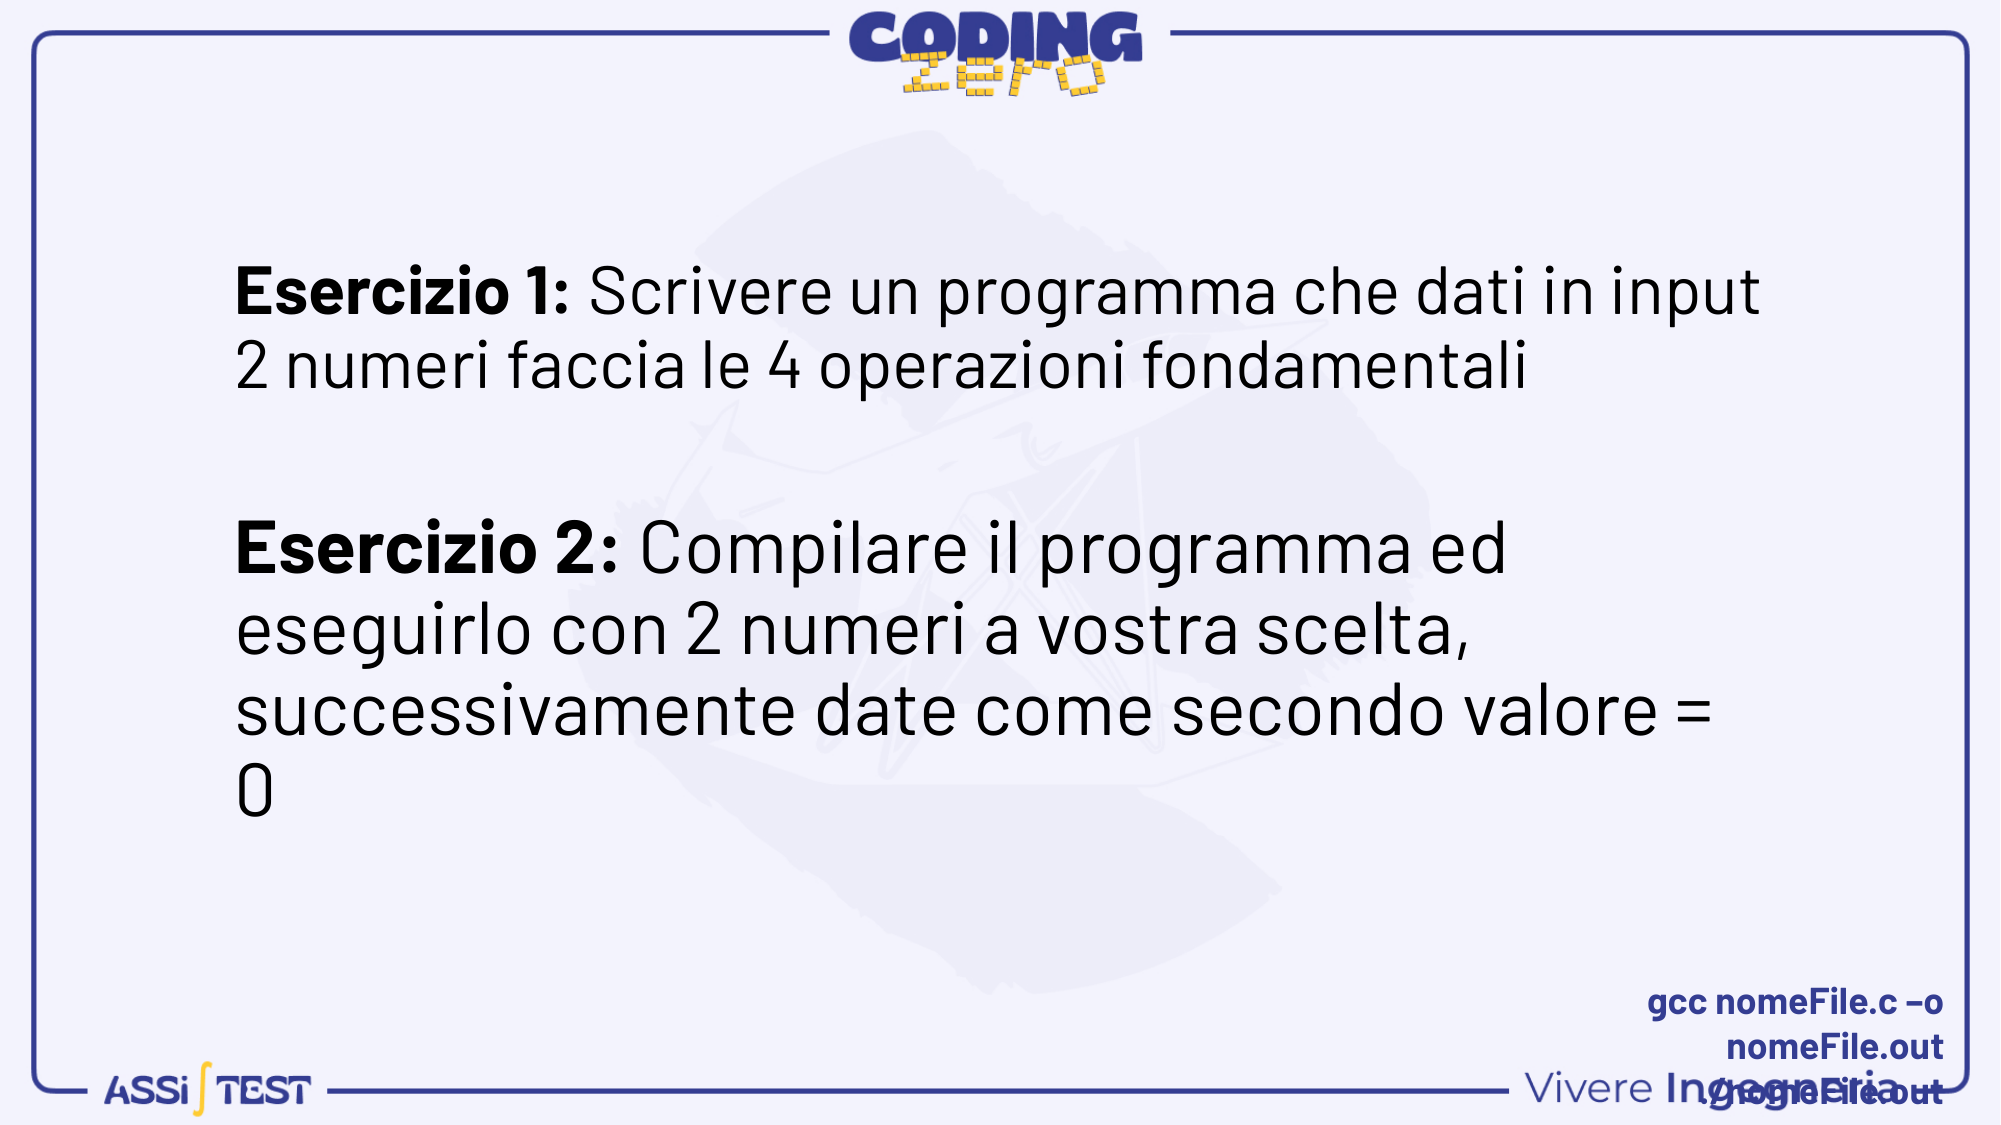

# Esercizio 1: Scrivere un programma che dati in input 2 numeri faccia le 4 operazioni fondamentali
Esercizio 2: Compilare il programma ed eseguirlo con 2 numeri a vostra scelta, successivamente date come secondo valore = 0
gcc nomeFile.c –o nomeFile.out
./nomeFile.out